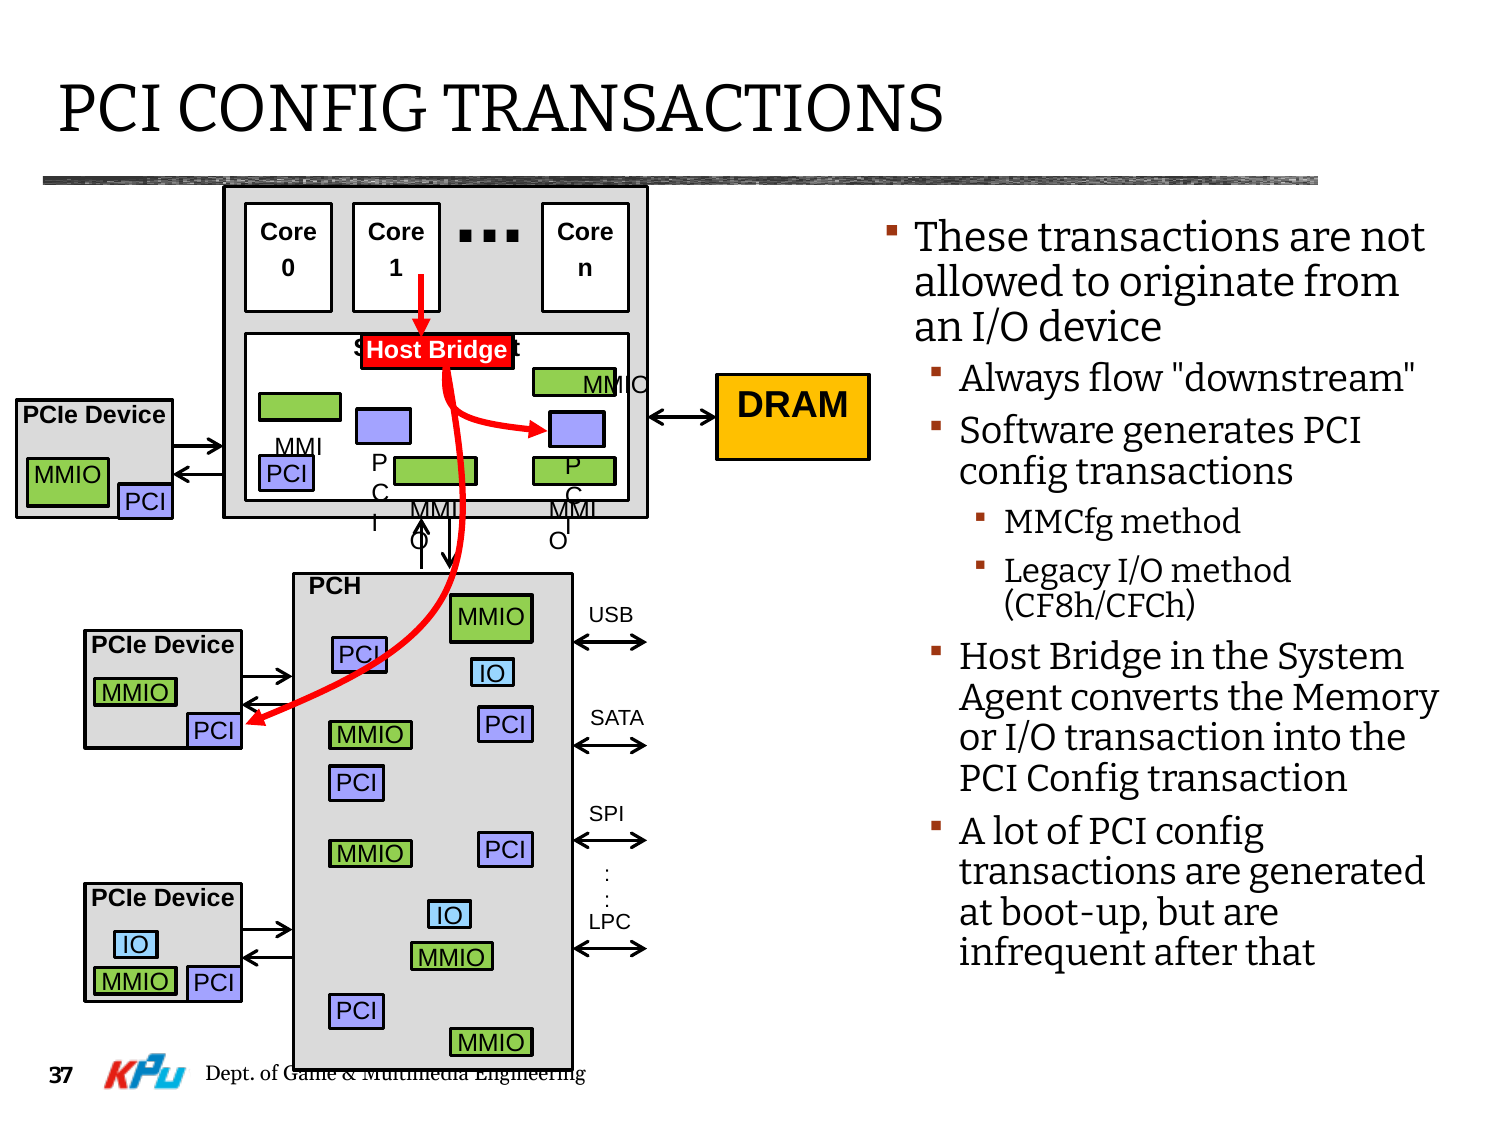

# PCI Config Transactions
...

Core
Core
Core
0
1
n
System Agent

            MMIO

DRAM
 MMIO
PCIeDevice

 PCI

 PCI

 MMIO

 MMIO
PCI
MMIO

PCI

PCH

MMIO
USB
PCIeDevice

PCI

IO

MMIO

SATA

PCI

PCI
MMIO

PCI
SPI

PCI
MMIO

:
PCIeDevice

:
IO

LPC

IO

MMIO

MMIO
PCI

PCI
MMIO

These transactions are not allowed to originate from an I/O device
Always flow "downstream"
Software generates PCI config transactions
MMCfg method
Legacy I/O method (CF8h/CFCh)
Host Bridge in the System Agent converts the Memory or I/O transaction into the PCI Config transaction
A lot of PCI config transactions are generated at boot-up, but are infrequent after that

Host Bridge

Dept. of Game & Multimedia Engineering
37